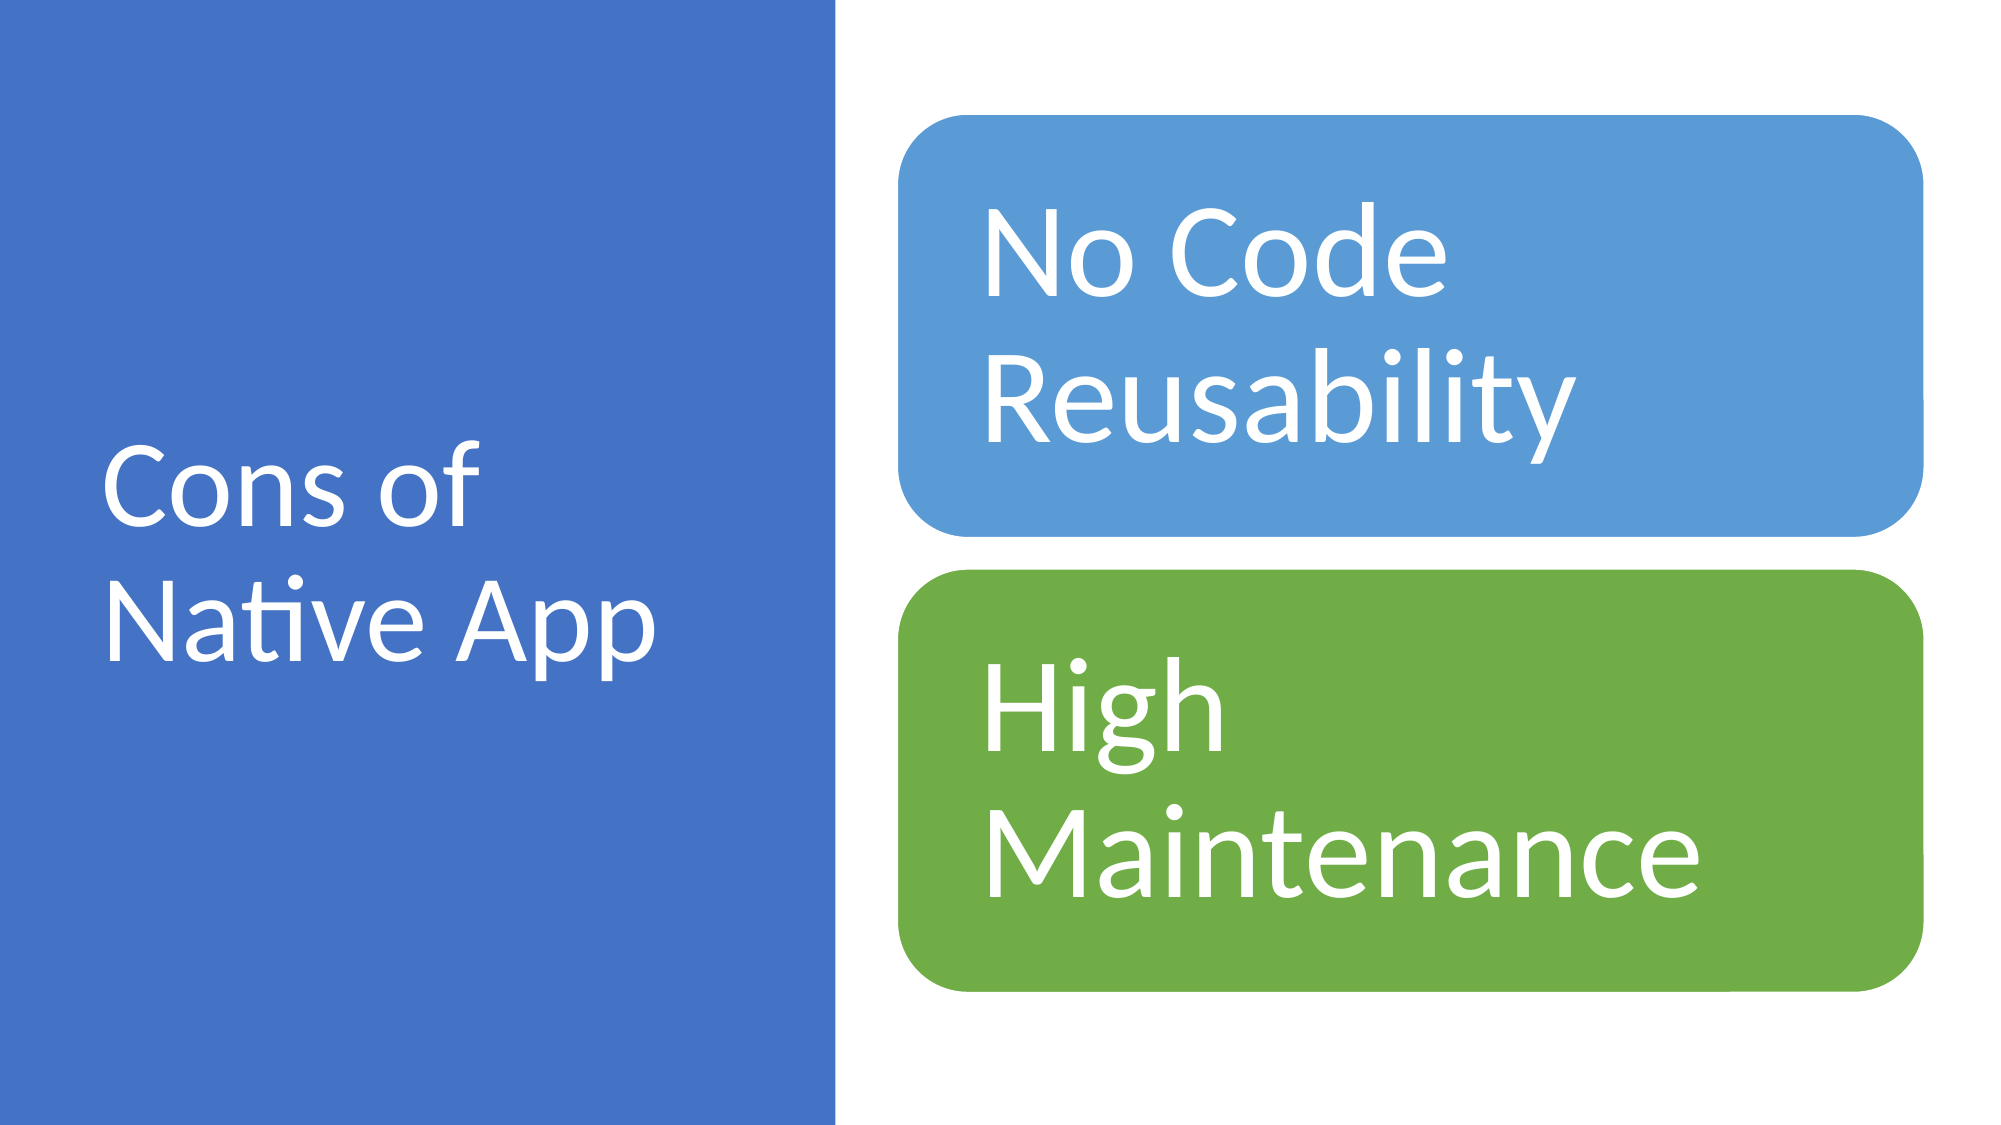

# Cons of Native App
No Code Reusability
High Maintenance